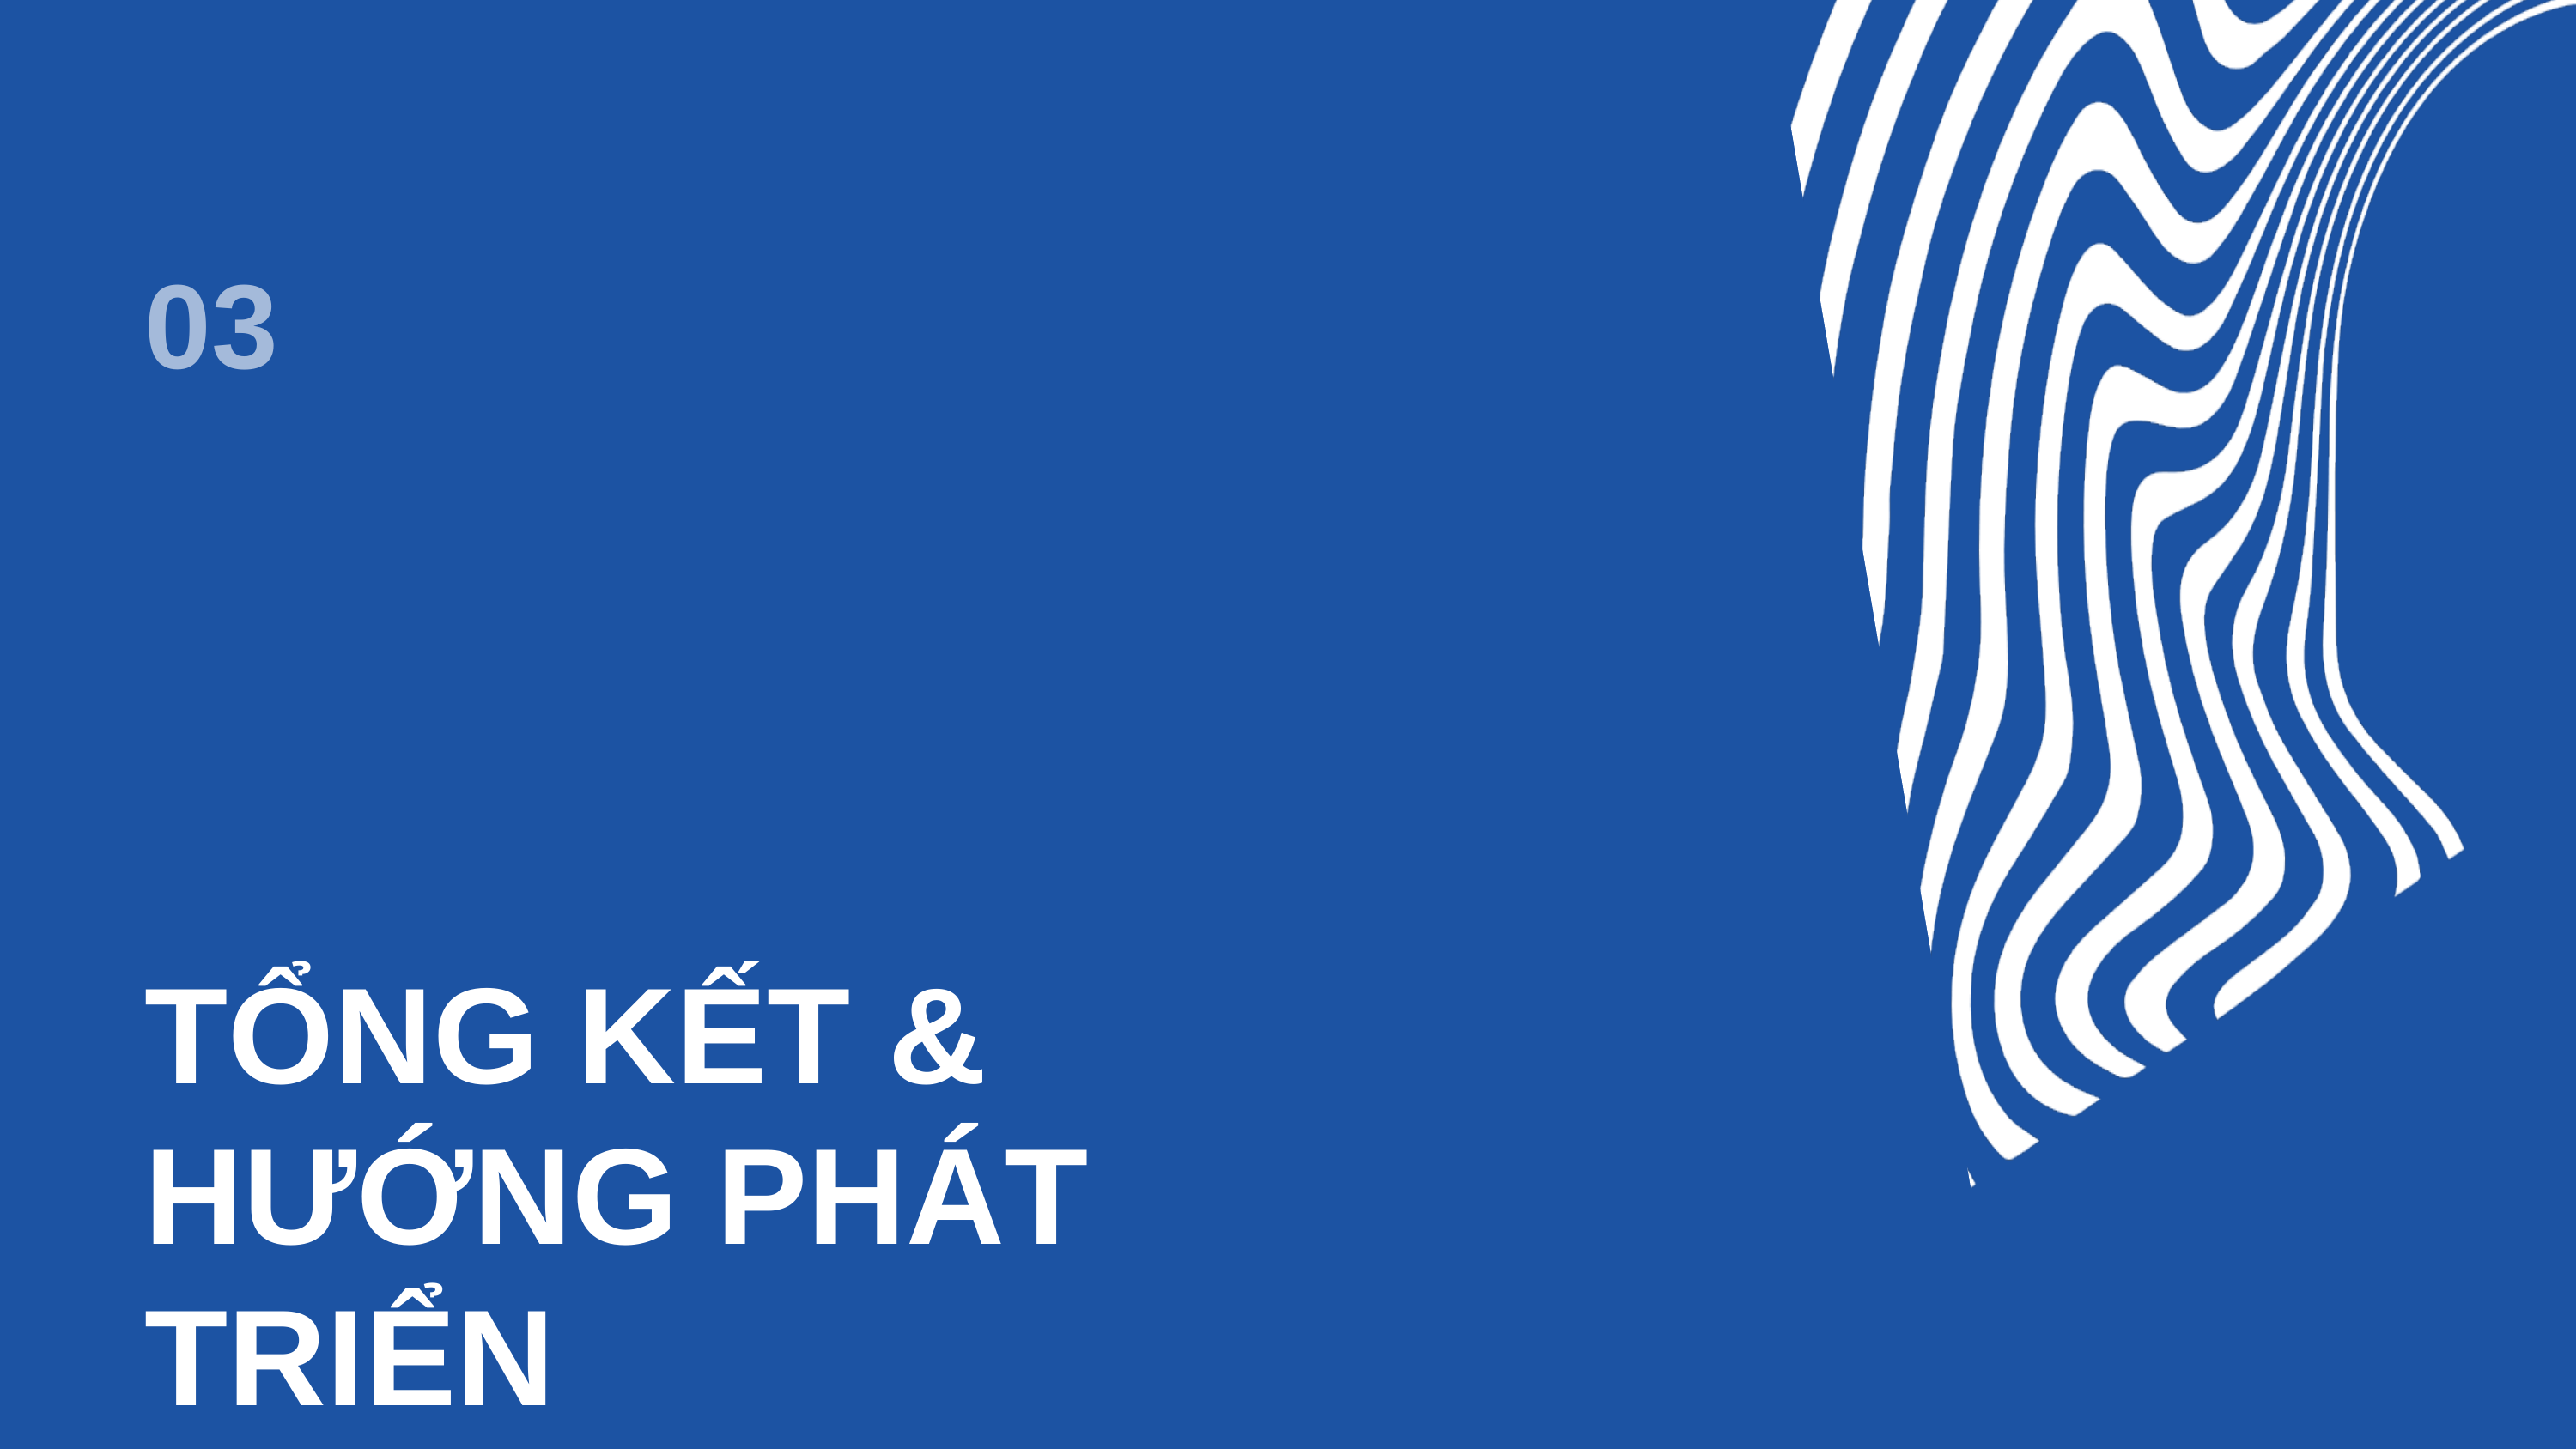

03
TỔNG KẾT &
HƯỚNG PHÁT TRIỂN